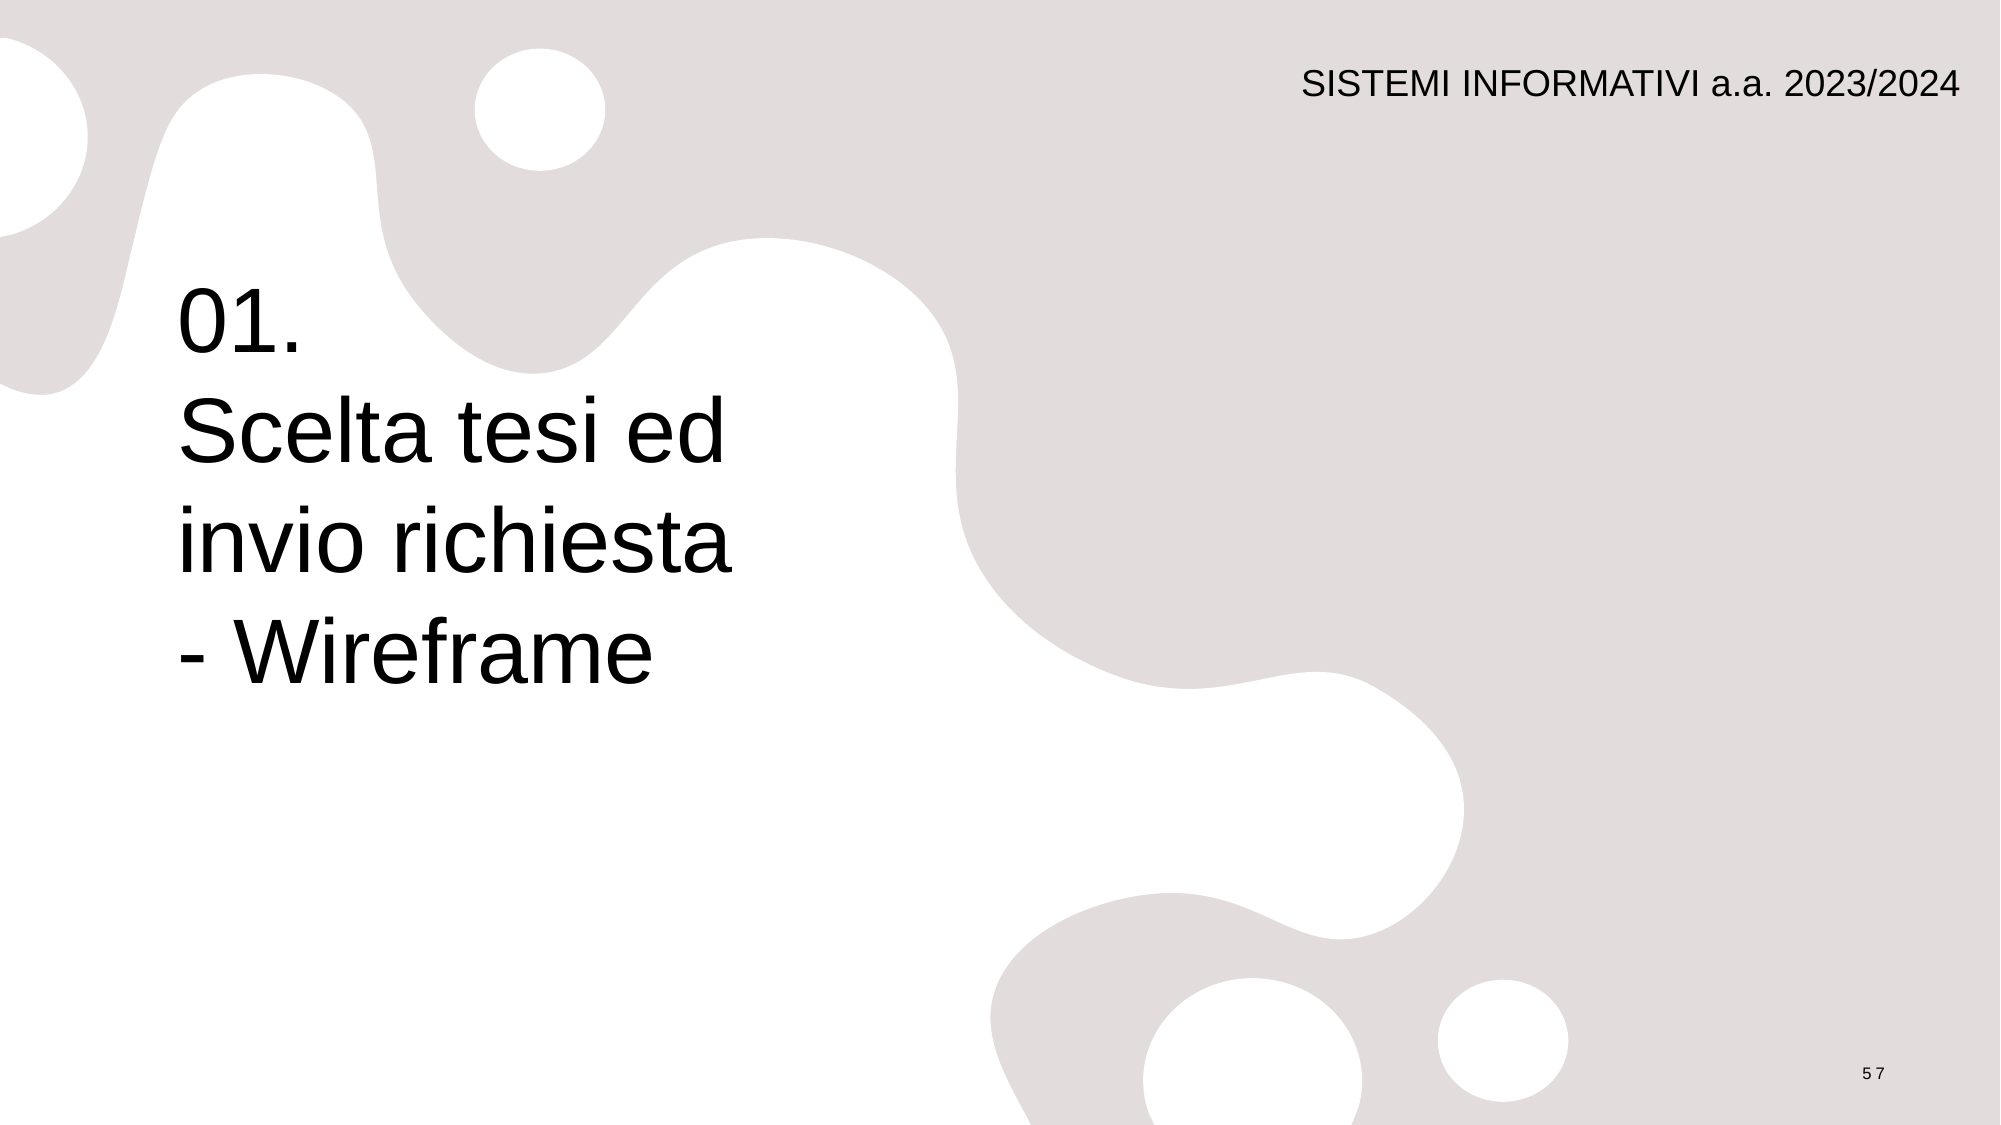

SISTEMI INFORMATIVI a.a. 2023/2024
# 01. Scelta tesi ed invio richiesta - Wireframe
57